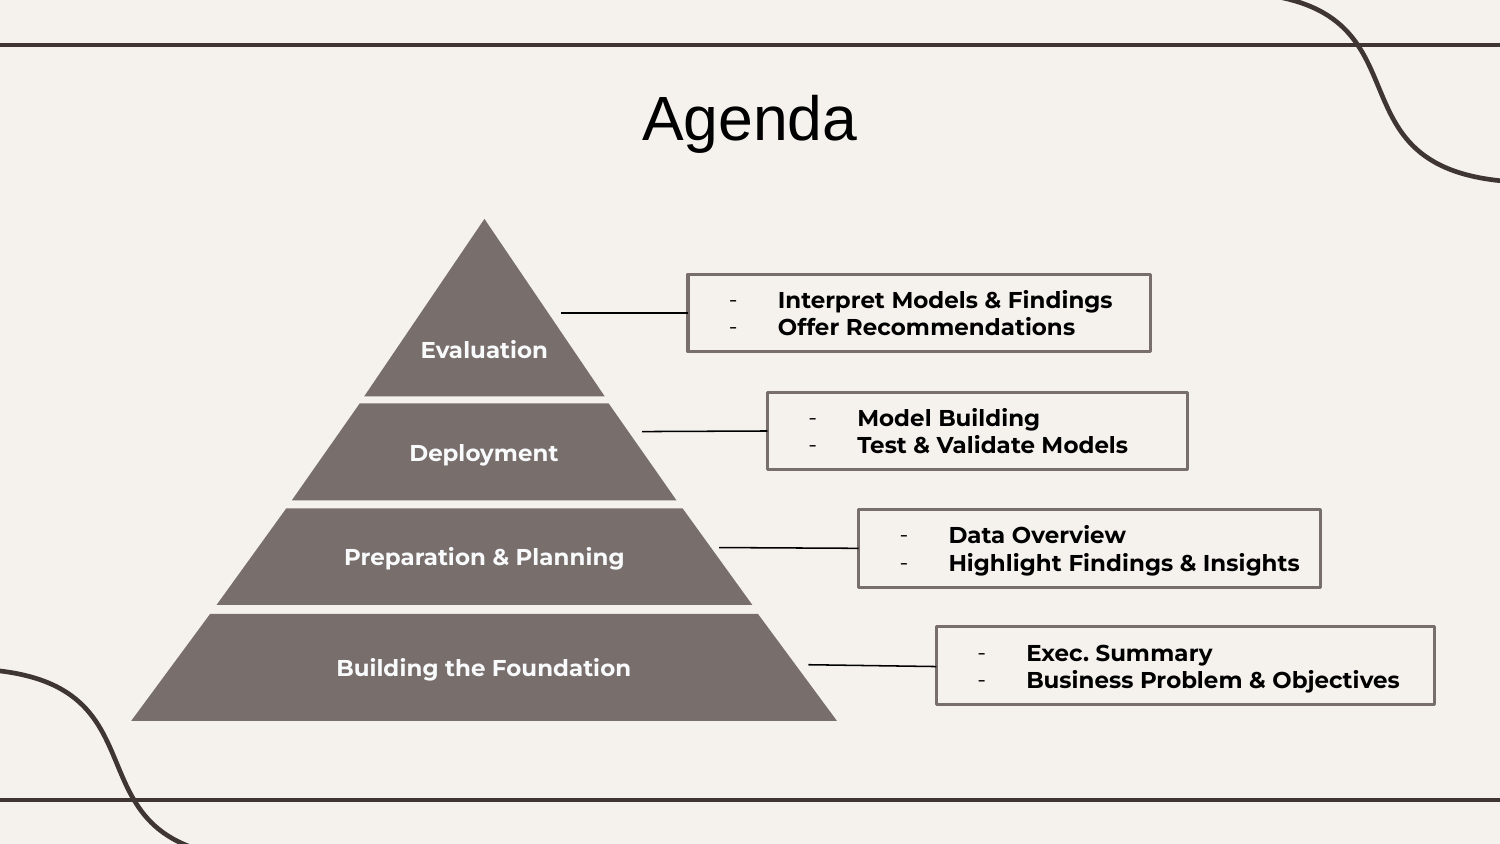

Agenda

Evaluation
Deployment
Preparation & Planning
Building the Foundation
Interpret Models & Findings
Offer Recommendations
Model Building
Test & Validate Models
Data Overview
Highlight Findings & Insights
Exec. Summary
Business Problem & Objectives